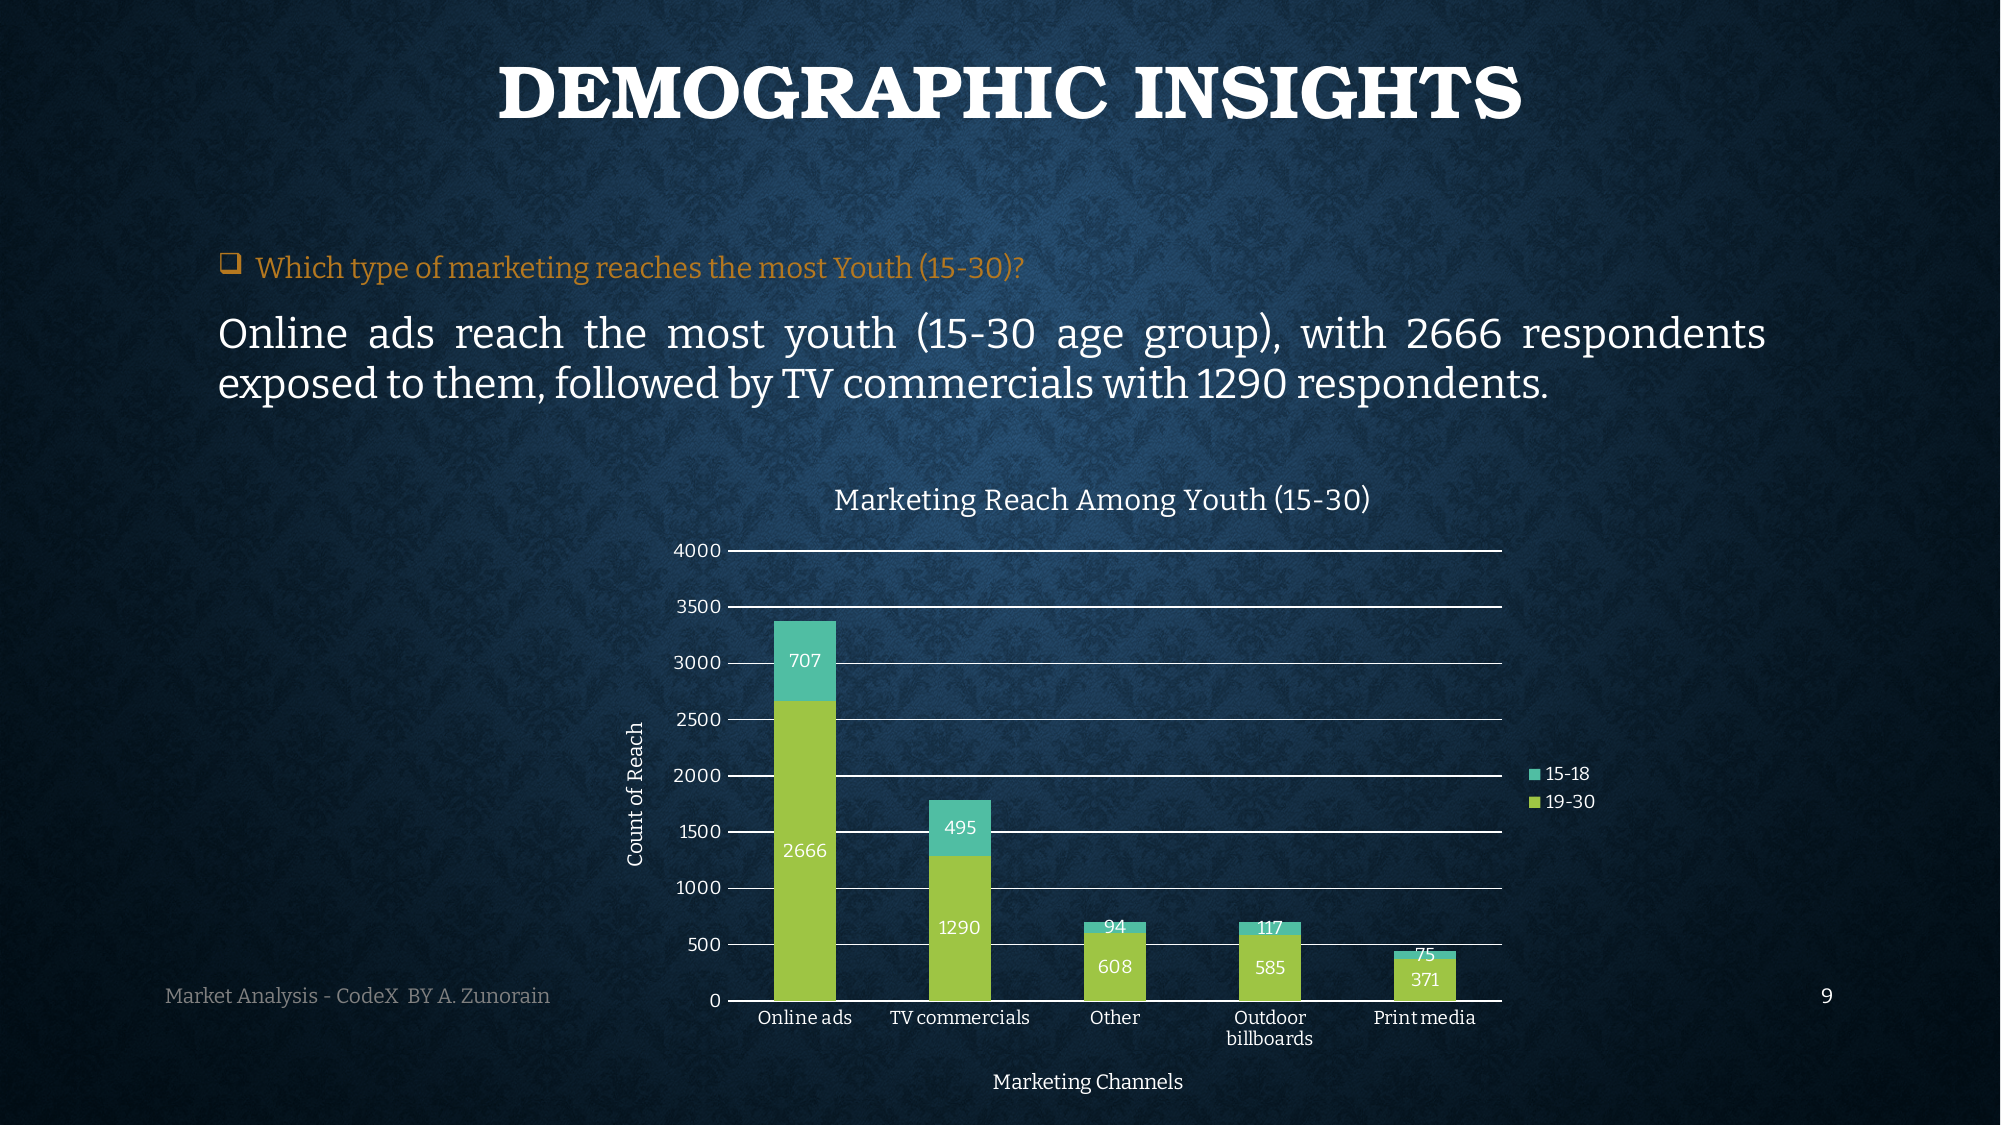

# Demographic Insights
Which type of marketing reaches the most Youth (15-30)?
Online ads reach the most youth (15-30 age group), with 2666 respondents exposed to them, followed by TV commercials with 1290 respondents.

### Chart: Marketing Reach Among Youth (15-30)

| Category | 19-30 | 15-18 |
|---|---|---|
| Online ads | 2666.0 | 707.0 |
| TV commercials | 1290.0 | 495.0 |
| Other | 608.0 | 94.0 |
| Outdoor billboards | 585.0 | 117.0 |
| Print media | 371.0 | 75.0 |
Market Analysis - CodeX  BY A. Zunorain
9